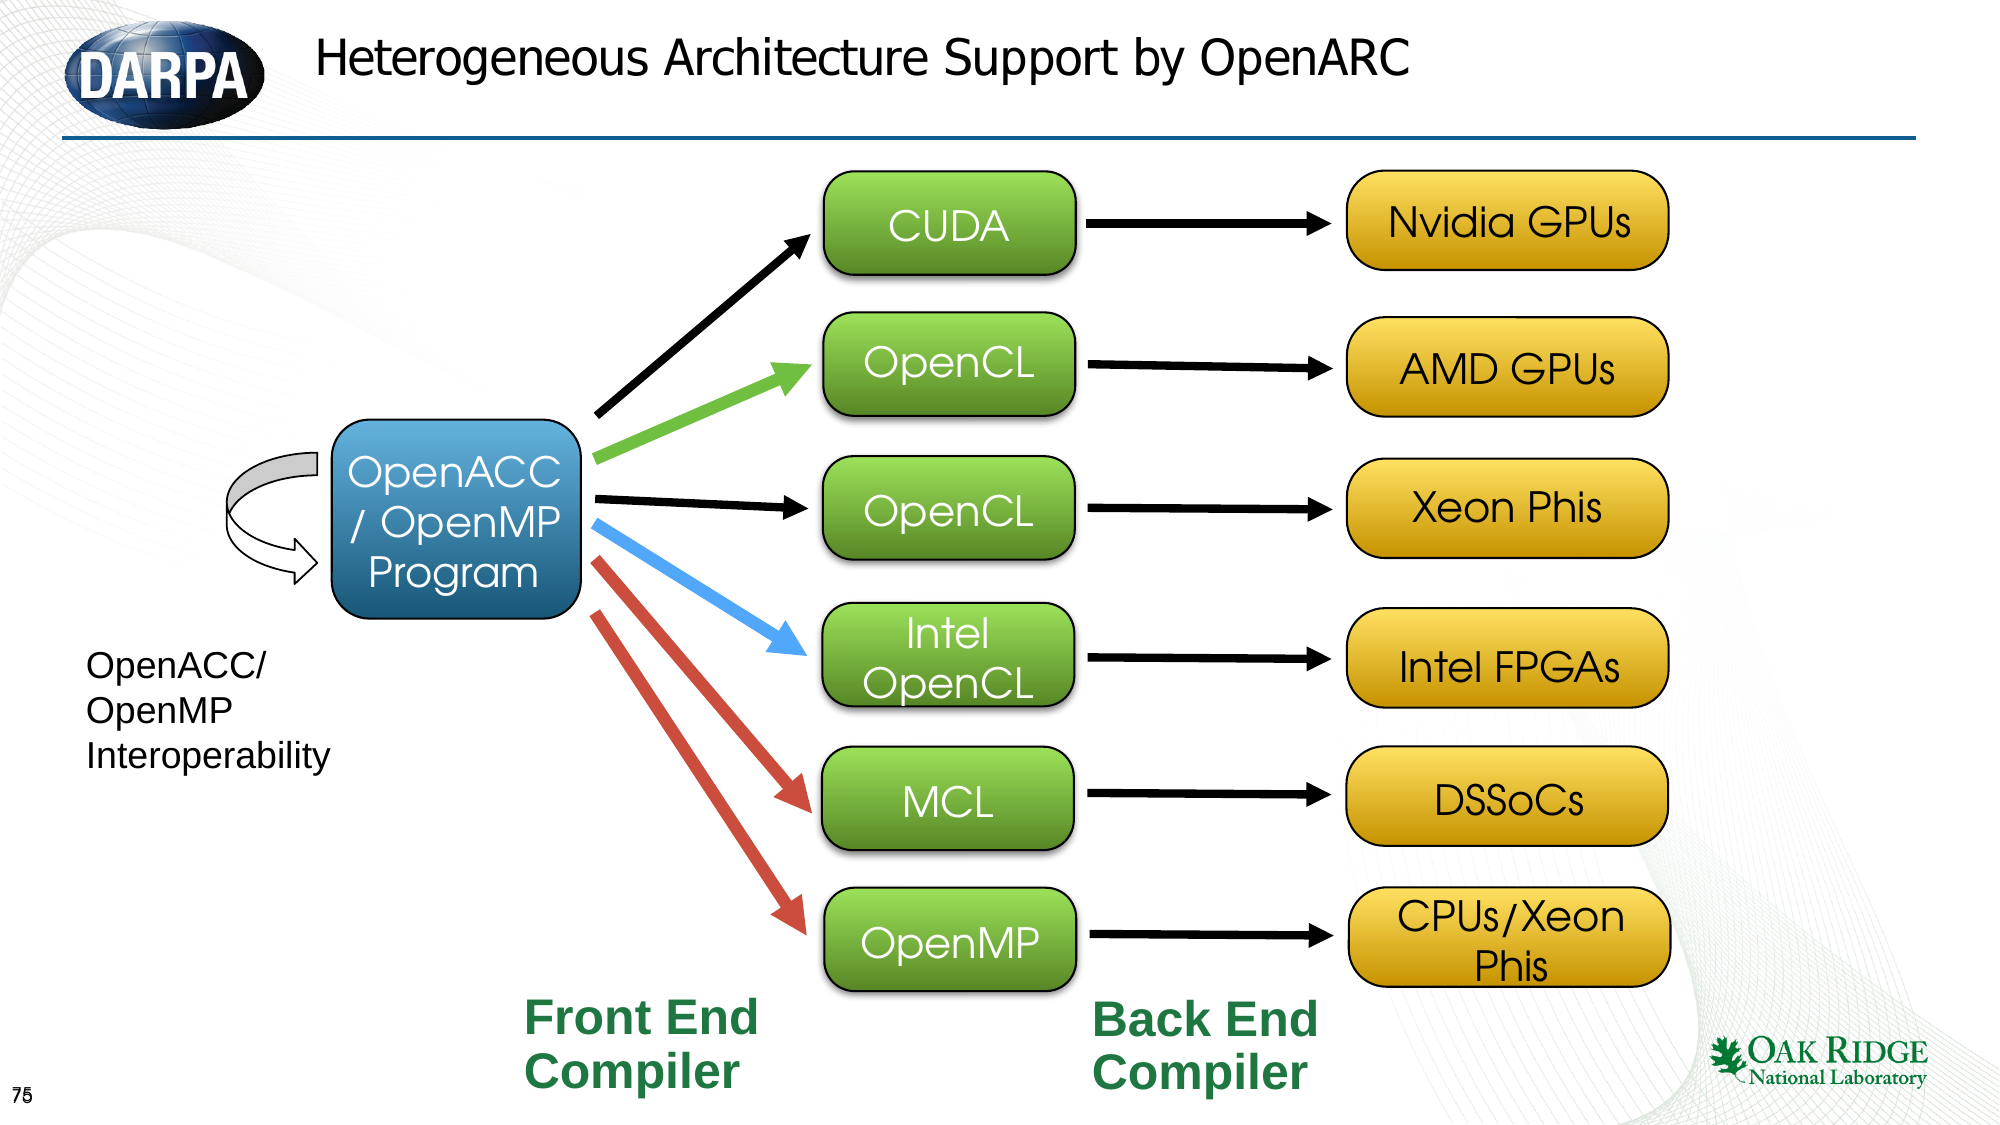

# Heterogeneous Architecture Support by OpenARC

Nvidia GPUs
CUDA

OpenCL

AMD GPUs

OpenACC/ OpenMP Program

OpenACC/OpenMP Interoperability

Xeon Phis

OpenCL

Intel OpenCL

CPUs/Xeon Phis
OpenMP

Intel FPGAs

DSSoCs
MCL

Front End Compiler
Back End Compiler